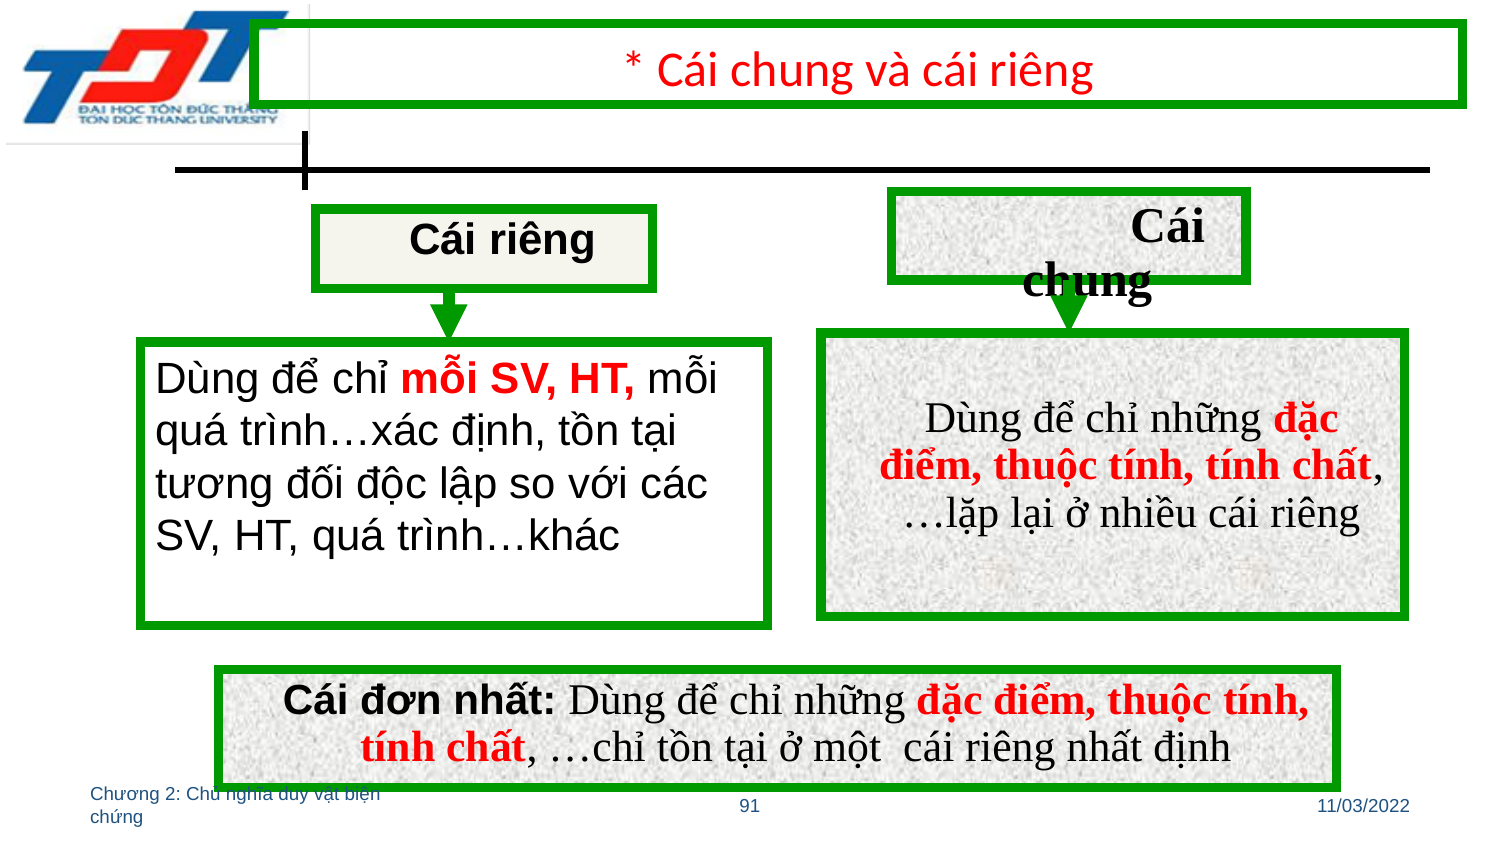

# * Cái chung và cái riêng
	 Cái chung
Cái riêng

Dùng để chỉ những đặc điểm, thuộc tính, tính chất, …lặp lại ở nhiều cái riêng
Dùng để chỉ mỗi SV, HT, mỗi quá trình…xác định, tồn tại tương đối độc lập so với các SV, HT, quá trình…khác
Cái đơn nhất: Dùng để chỉ những đặc điểm, thuộc tính, tính chất, …chỉ tồn tại ở một  cái riêng nhất định
Chương 2: Chủ nghĩa duy vật biện chứng
91
11/03/2022